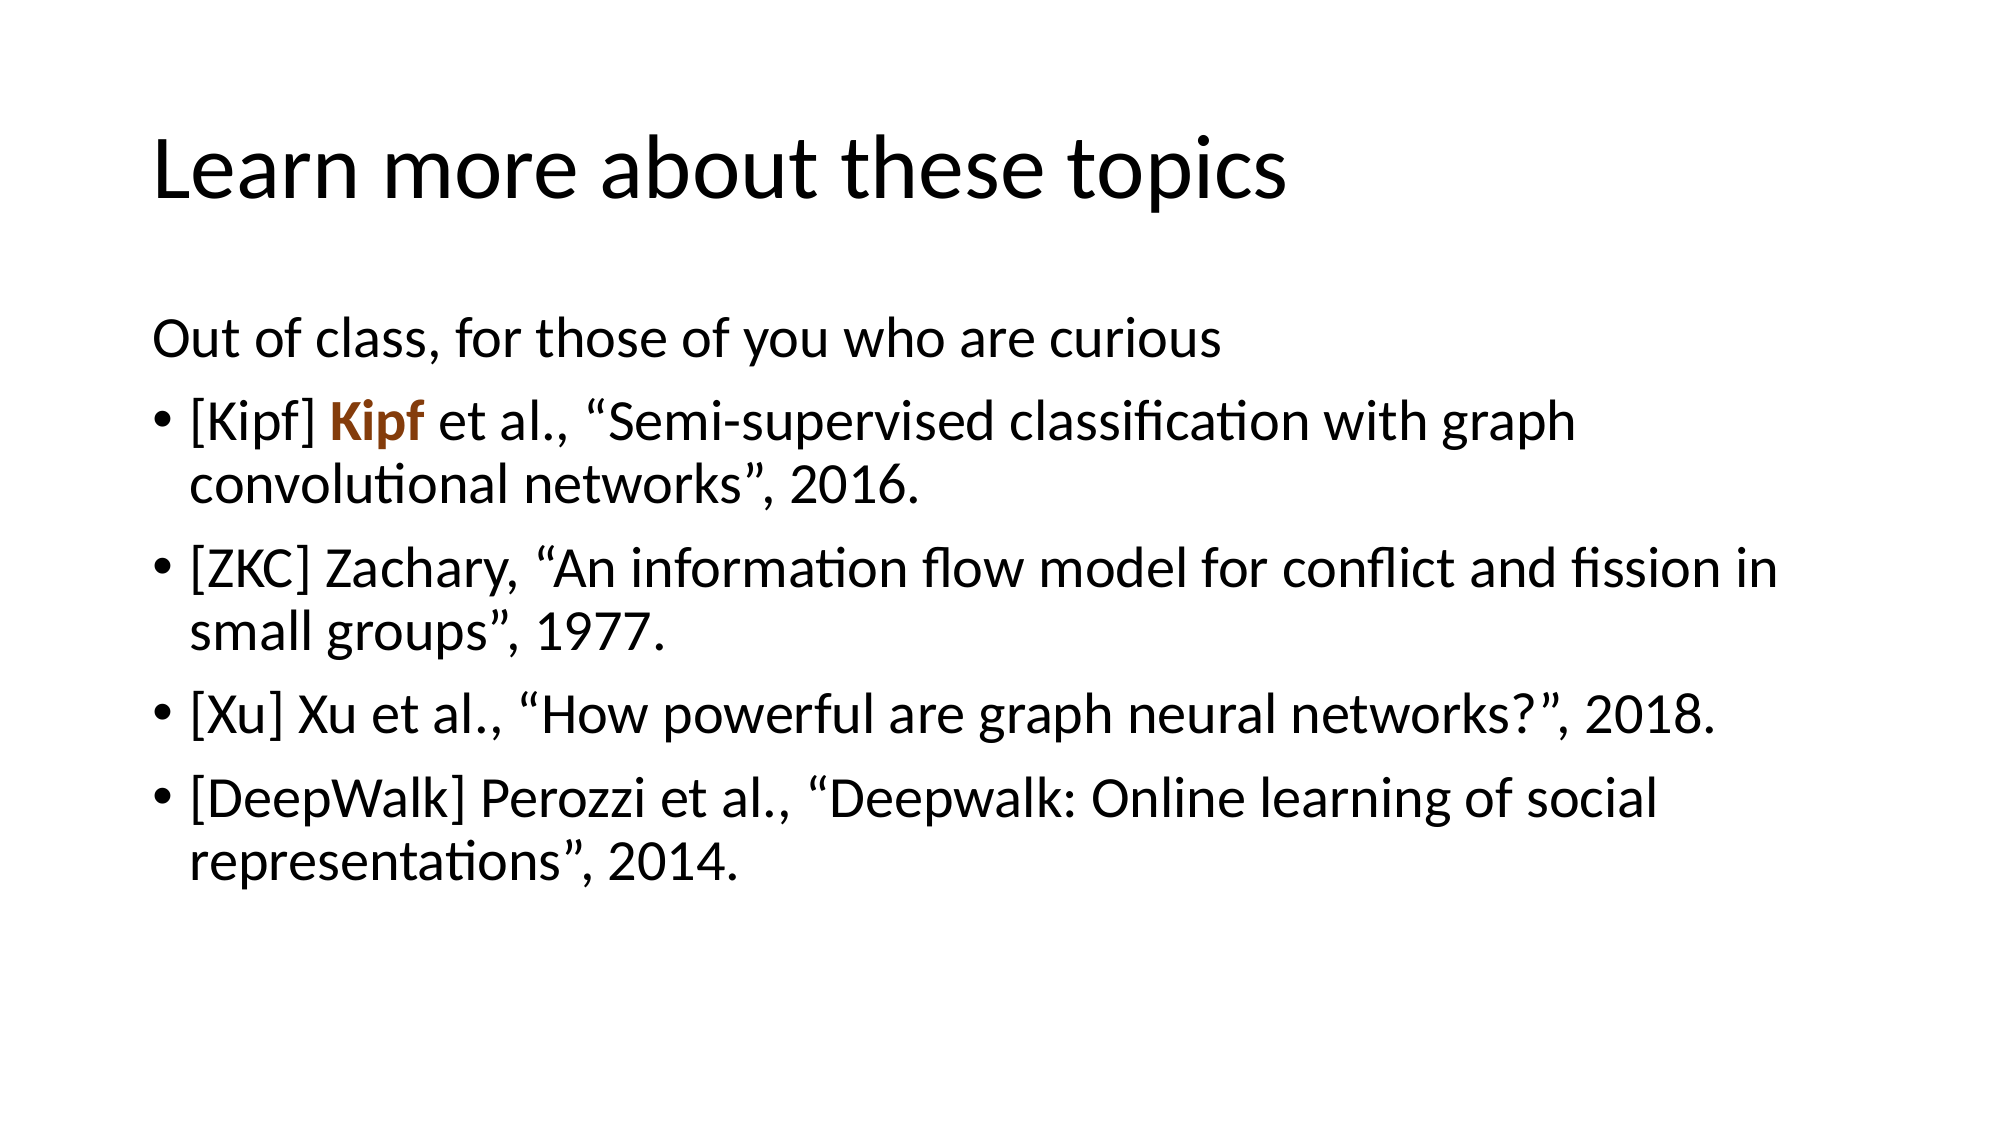

# Learn more about these topics
Out of class, for those of you who are curious
[Kipf] Kipf et al., “Semi-supervised classification with graph convolutional networks”, 2016.
[ZKC] Zachary, “An information flow model for conflict and fission in small groups”, 1977.
[Xu] Xu et al., “How powerful are graph neural networks?”, 2018.
[DeepWalk] Perozzi et al., “Deepwalk: Online learning of social representations”, 2014.